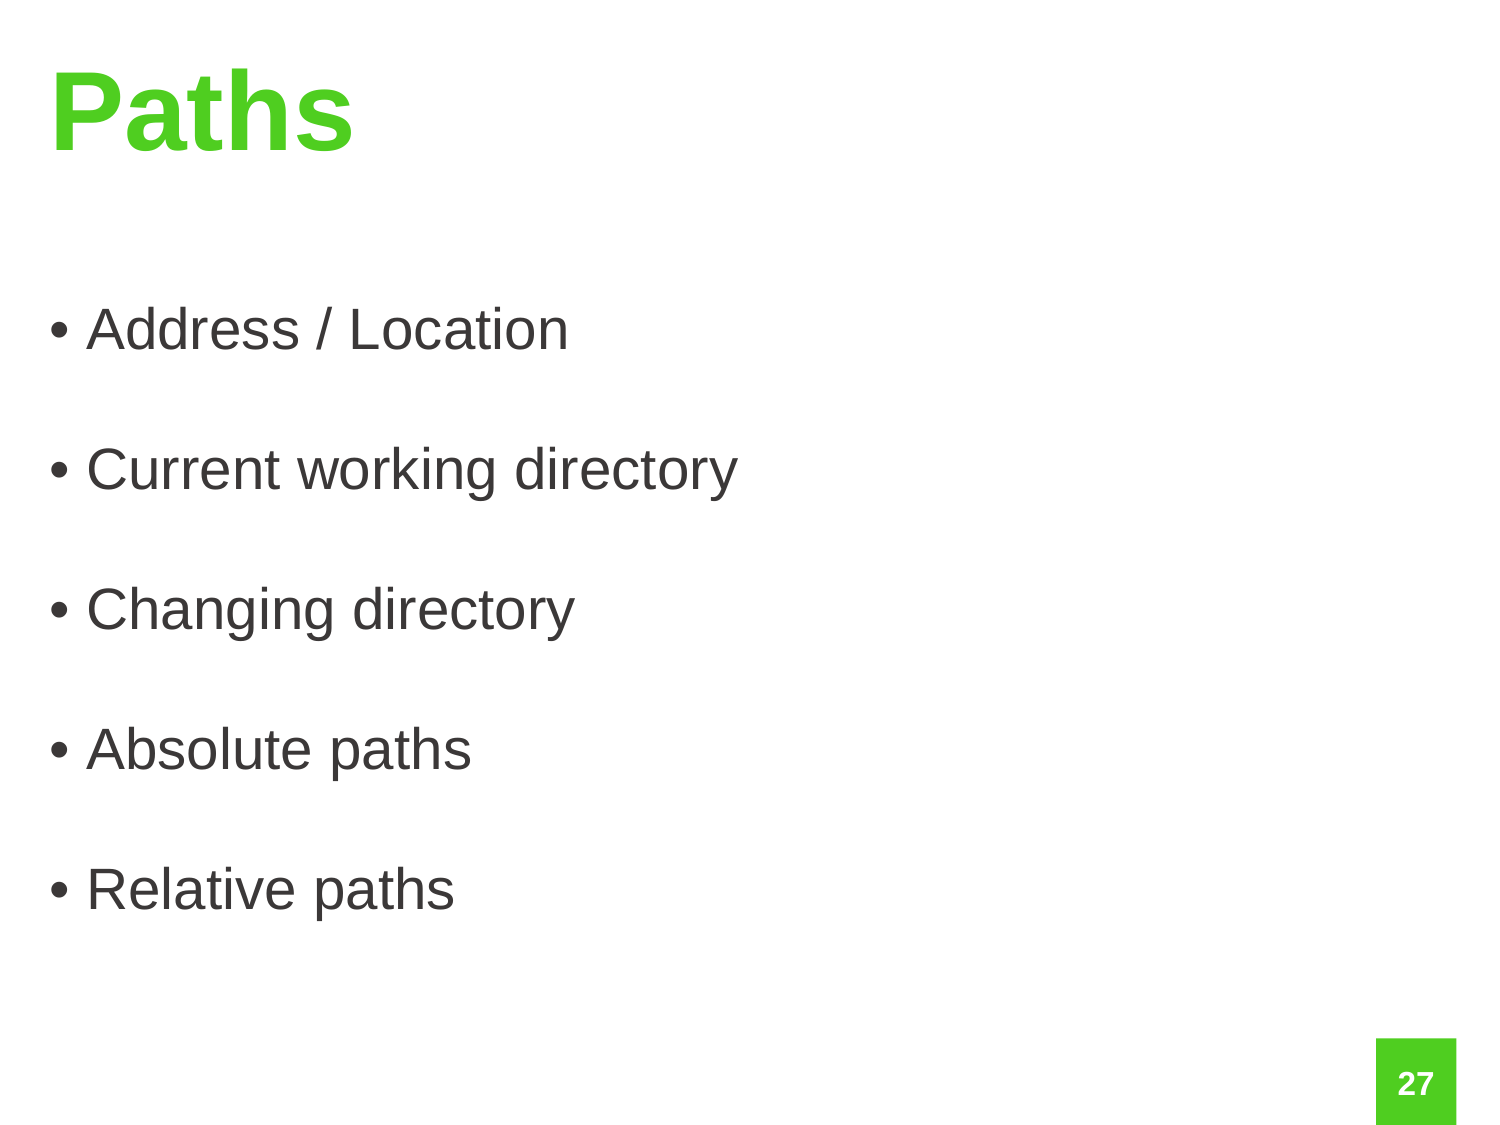

Paths
• Address / Location
• Current working directory
• Changing directory
• Absolute paths
• Relative paths

27